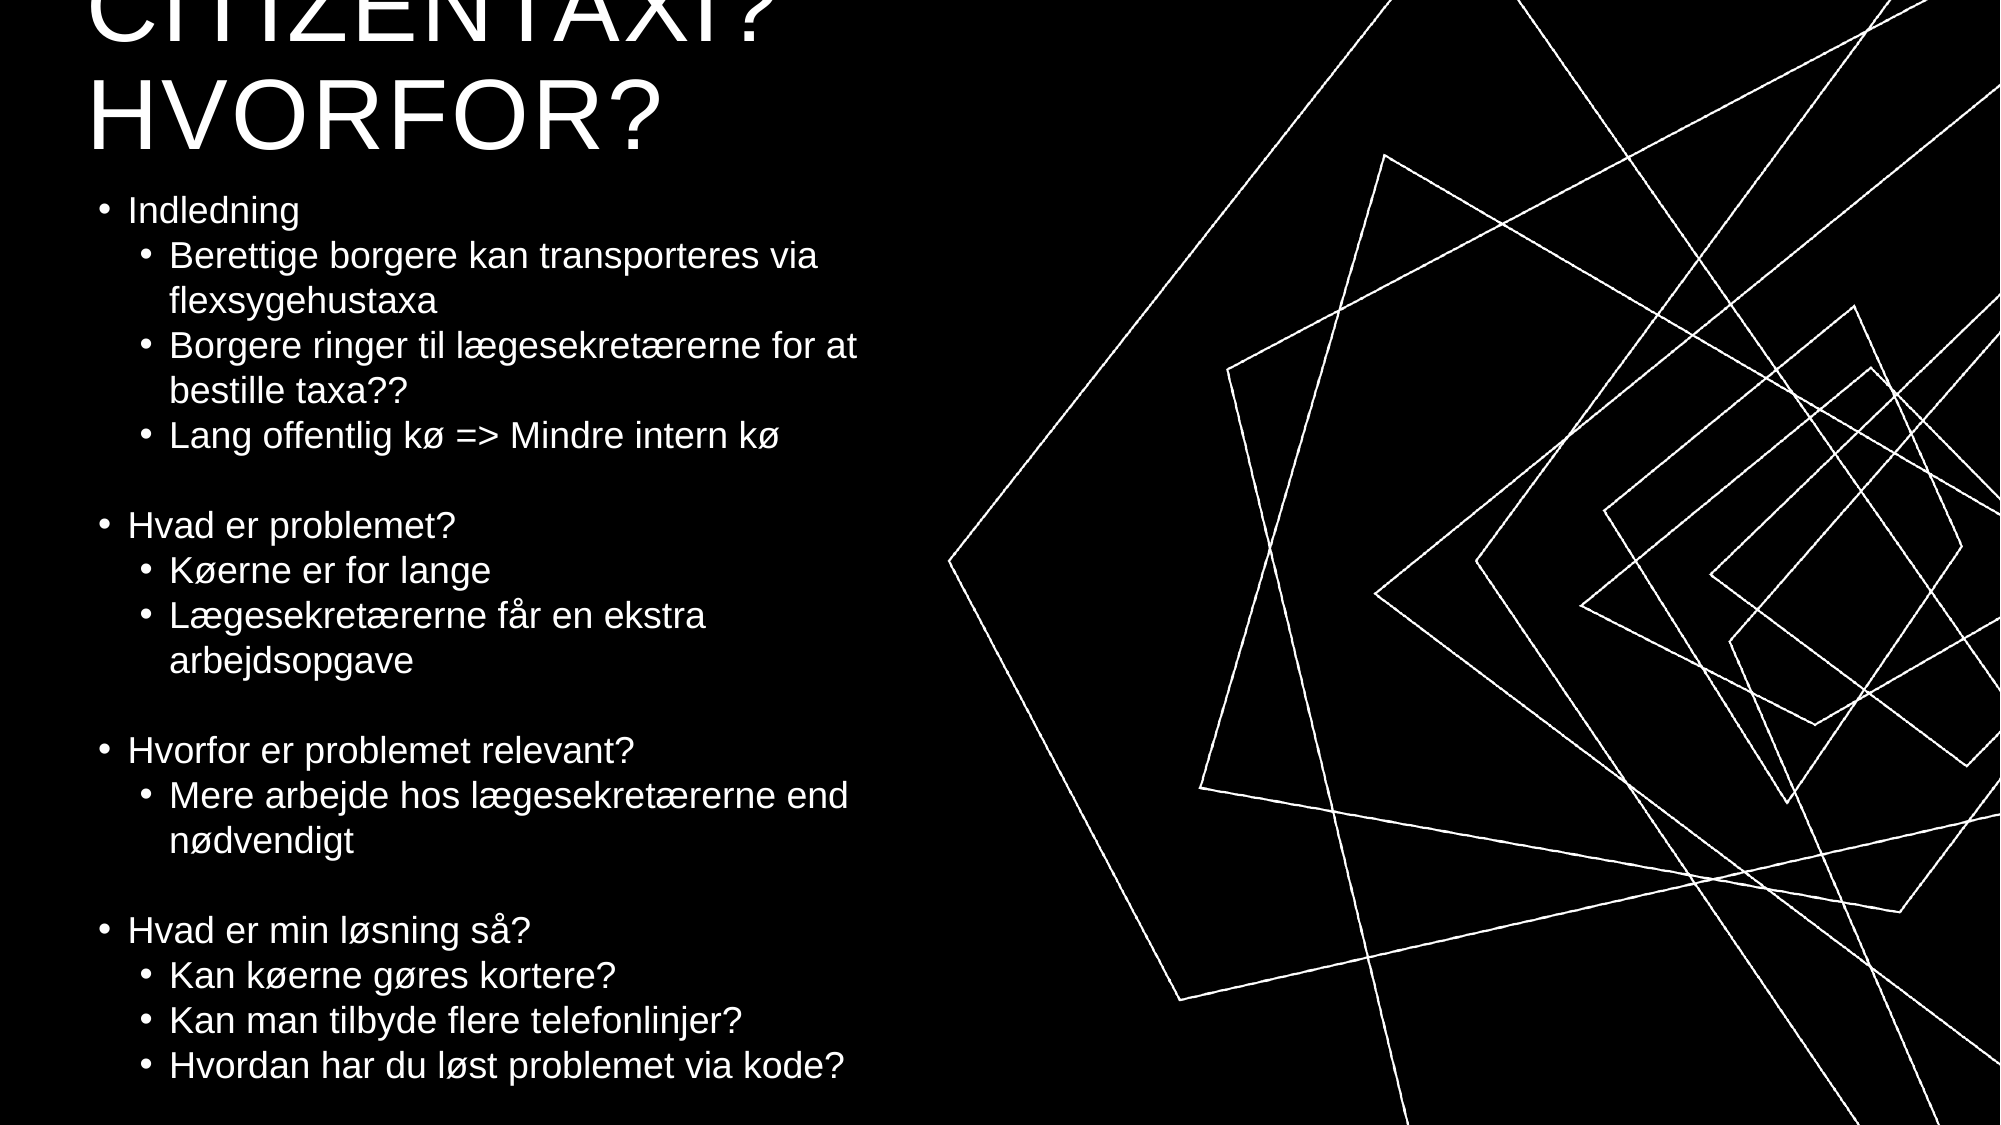

# CitizenTaxi? Hvorfor?
Indledning
Berettige borgere kan transporteres via flexsygehustaxa
Borgere ringer til lægesekretærerne for at bestille taxa??
Lang offentlig kø => Mindre intern kø

Hvad er problemet?
Køerne er for lange
Lægesekretærerne får en ekstra arbejdsopgave

Hvorfor er problemet relevant?
Mere arbejde hos lægesekretærerne end nødvendigt

Hvad er min løsning så?
Kan køerne gøres kortere?
Kan man tilbyde flere telefonlinjer?
Hvordan har du løst problemet via kode?